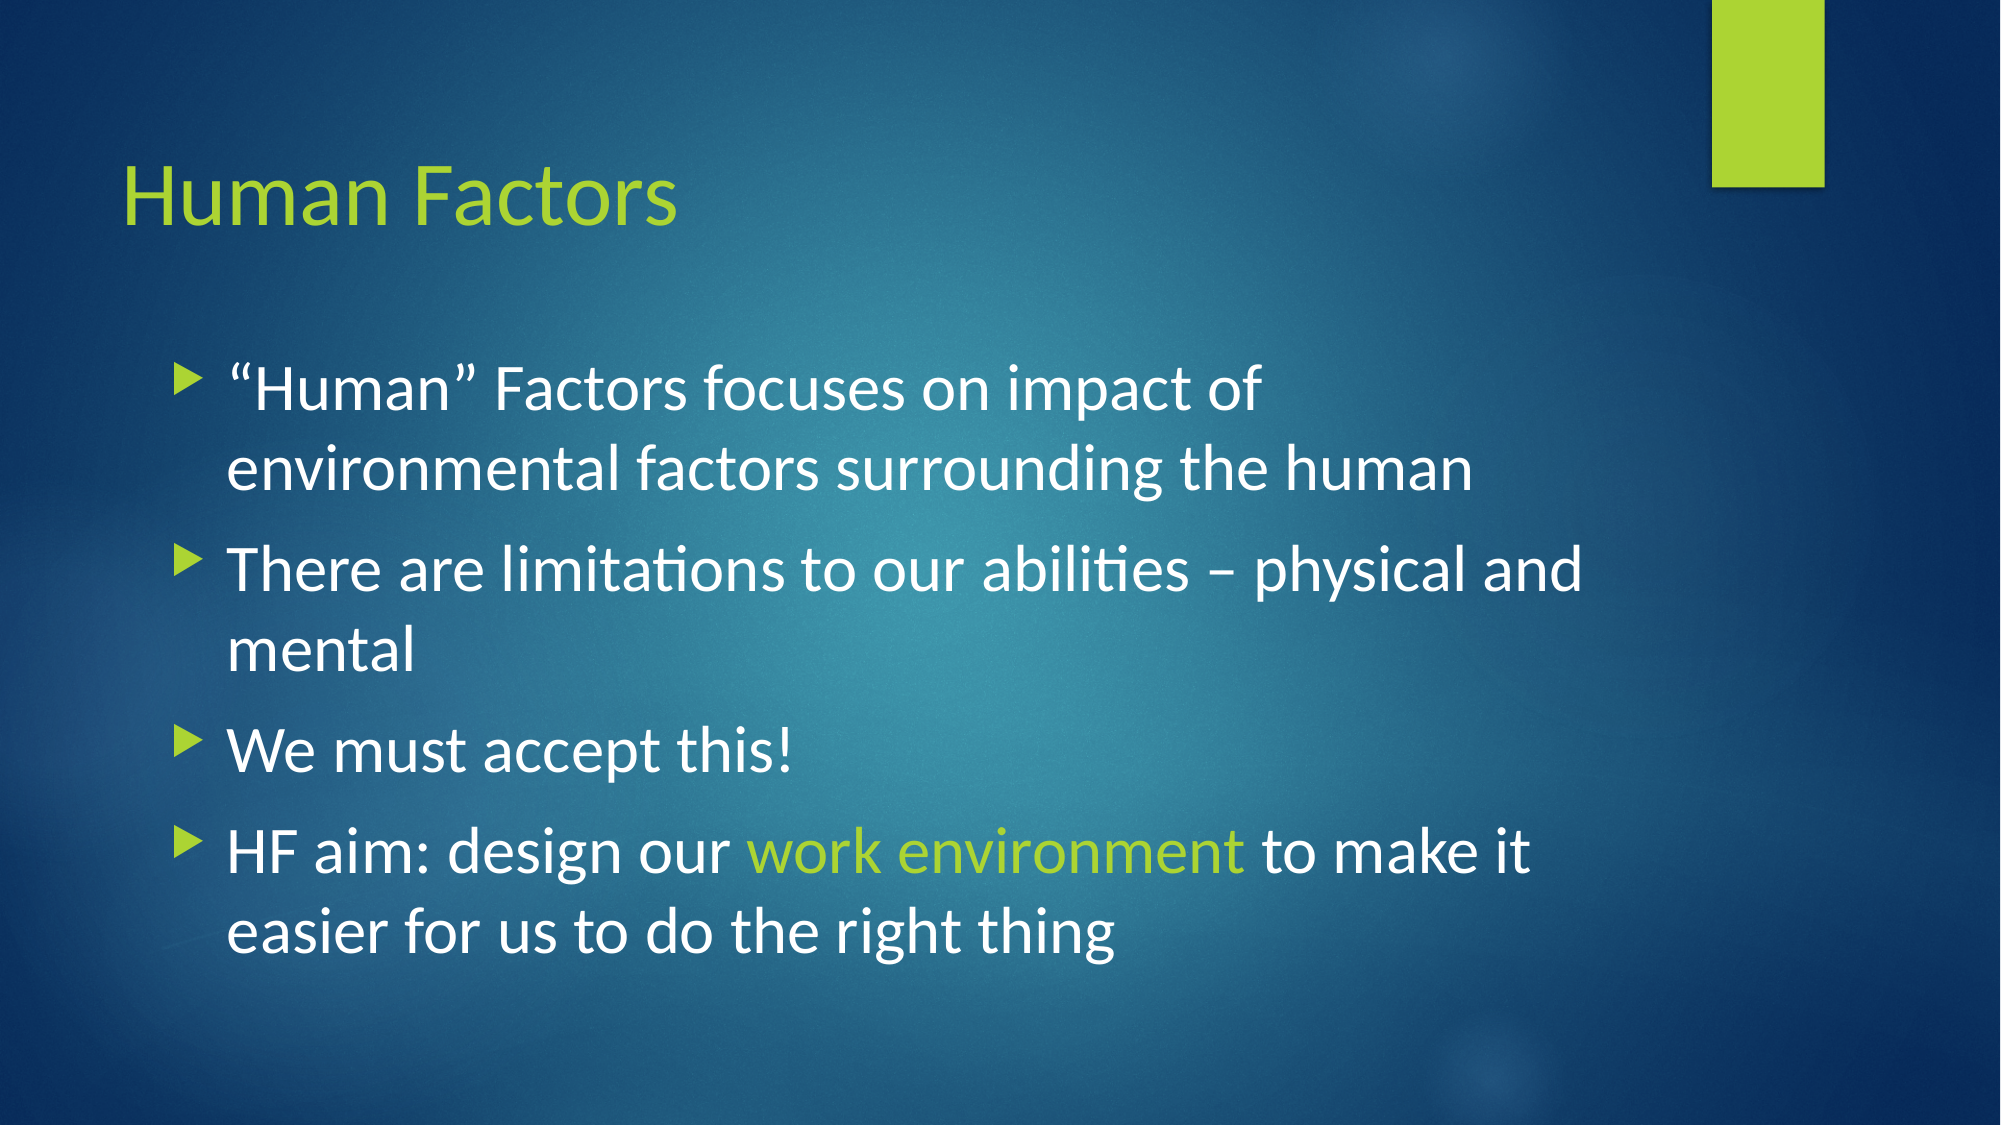

# Human Factors
“Human” Factors focuses on impact of environmental factors surrounding the human
There are limitations to our abilities – physical and mental
We must accept this!
HF aim: design our work environment to make it easier for us to do the right thing